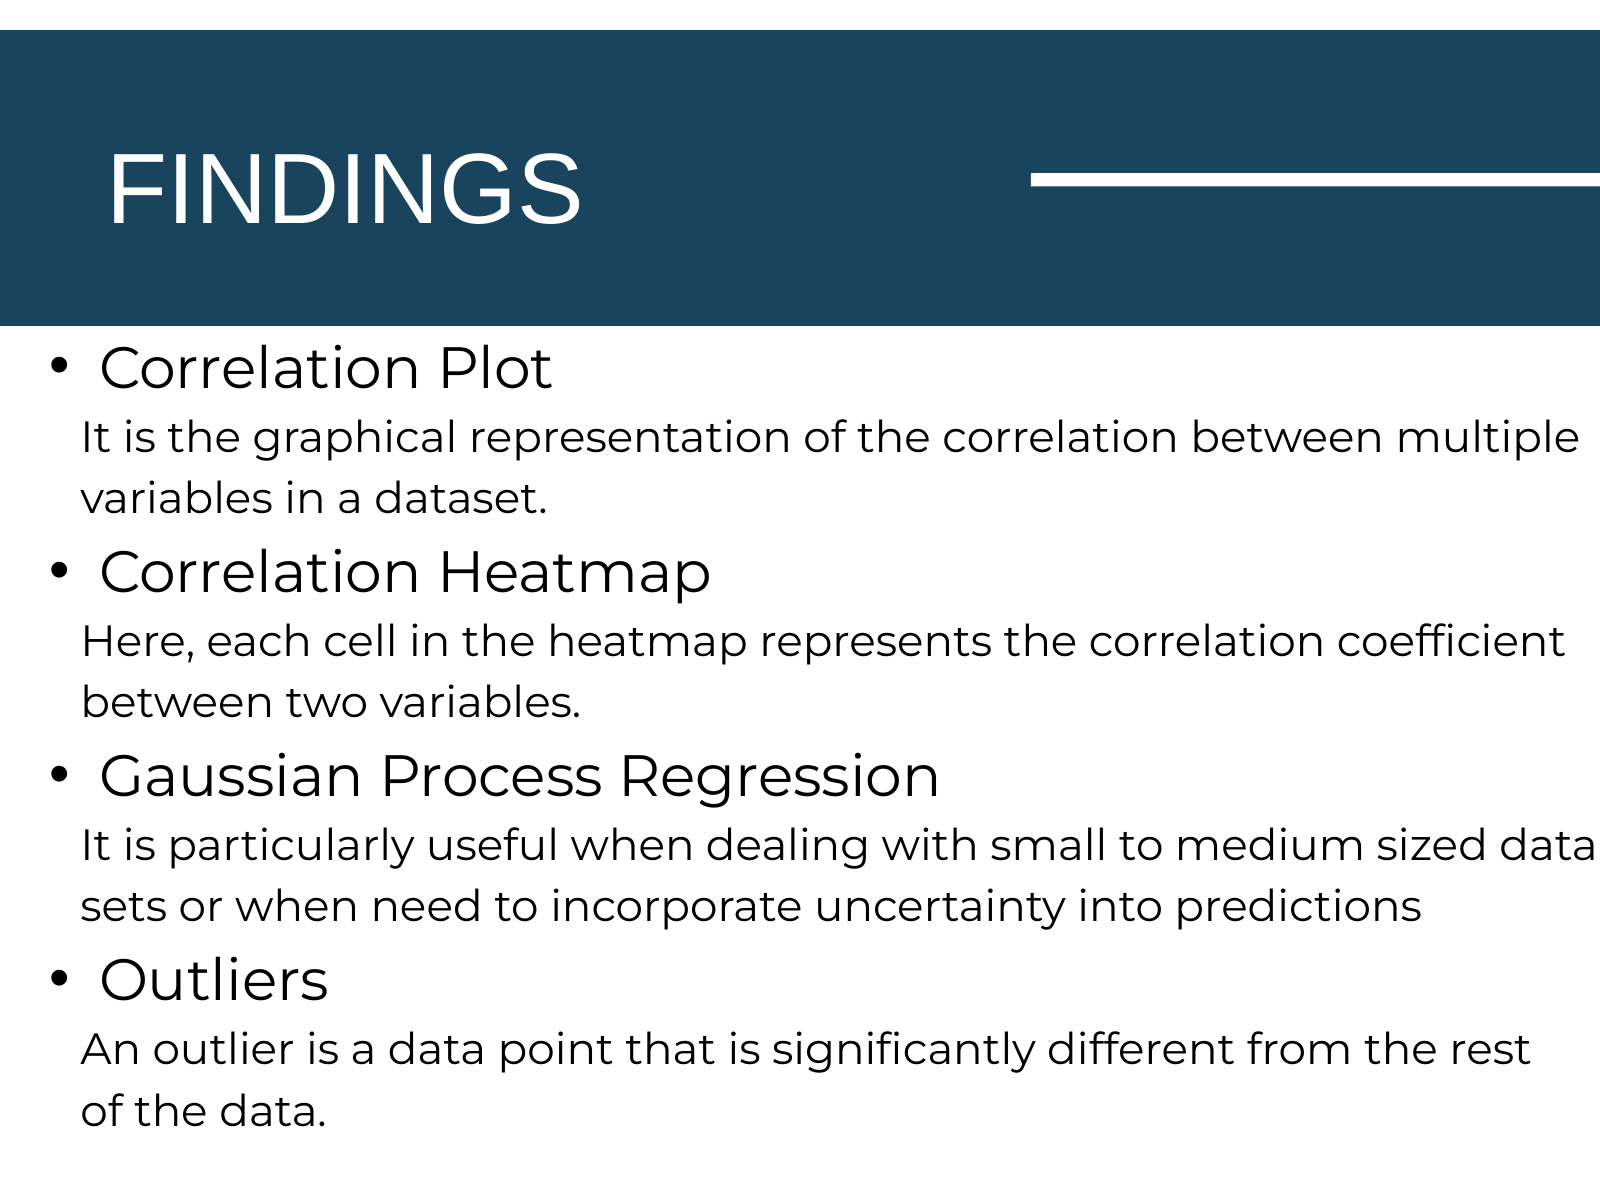

FINDINGS
Correlation Plot
       It is the graphical representation of the correlation between multiple
       variables in a dataset.
Correlation Heatmap
       Here, each cell in the heatmap represents the correlation coefficient
       between two variables.
Gaussian Process Regression
       It is particularly useful when dealing with small to medium sized data
       sets or when need to incorporate uncertainty into predictions
Outliers
       An outlier is a data point that is significantly different from the rest
       of the data.